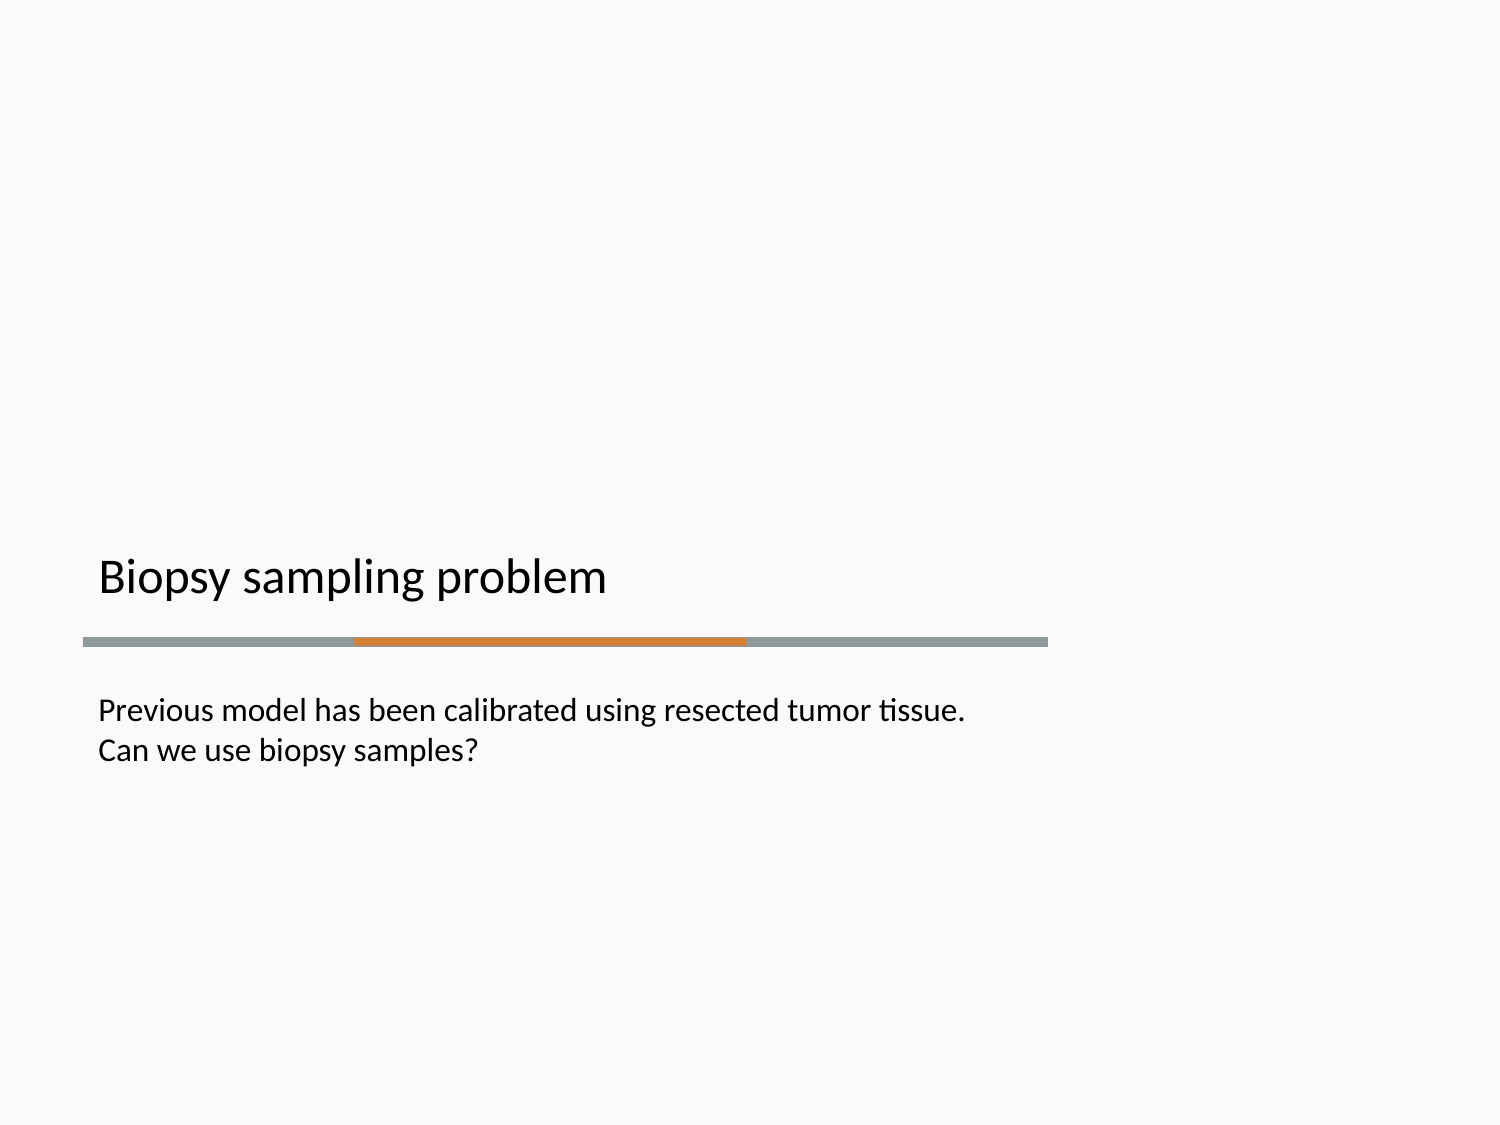

Biopsy sampling problem
Previous model has been calibrated using resected tumor tissue.
Can we use biopsy samples?